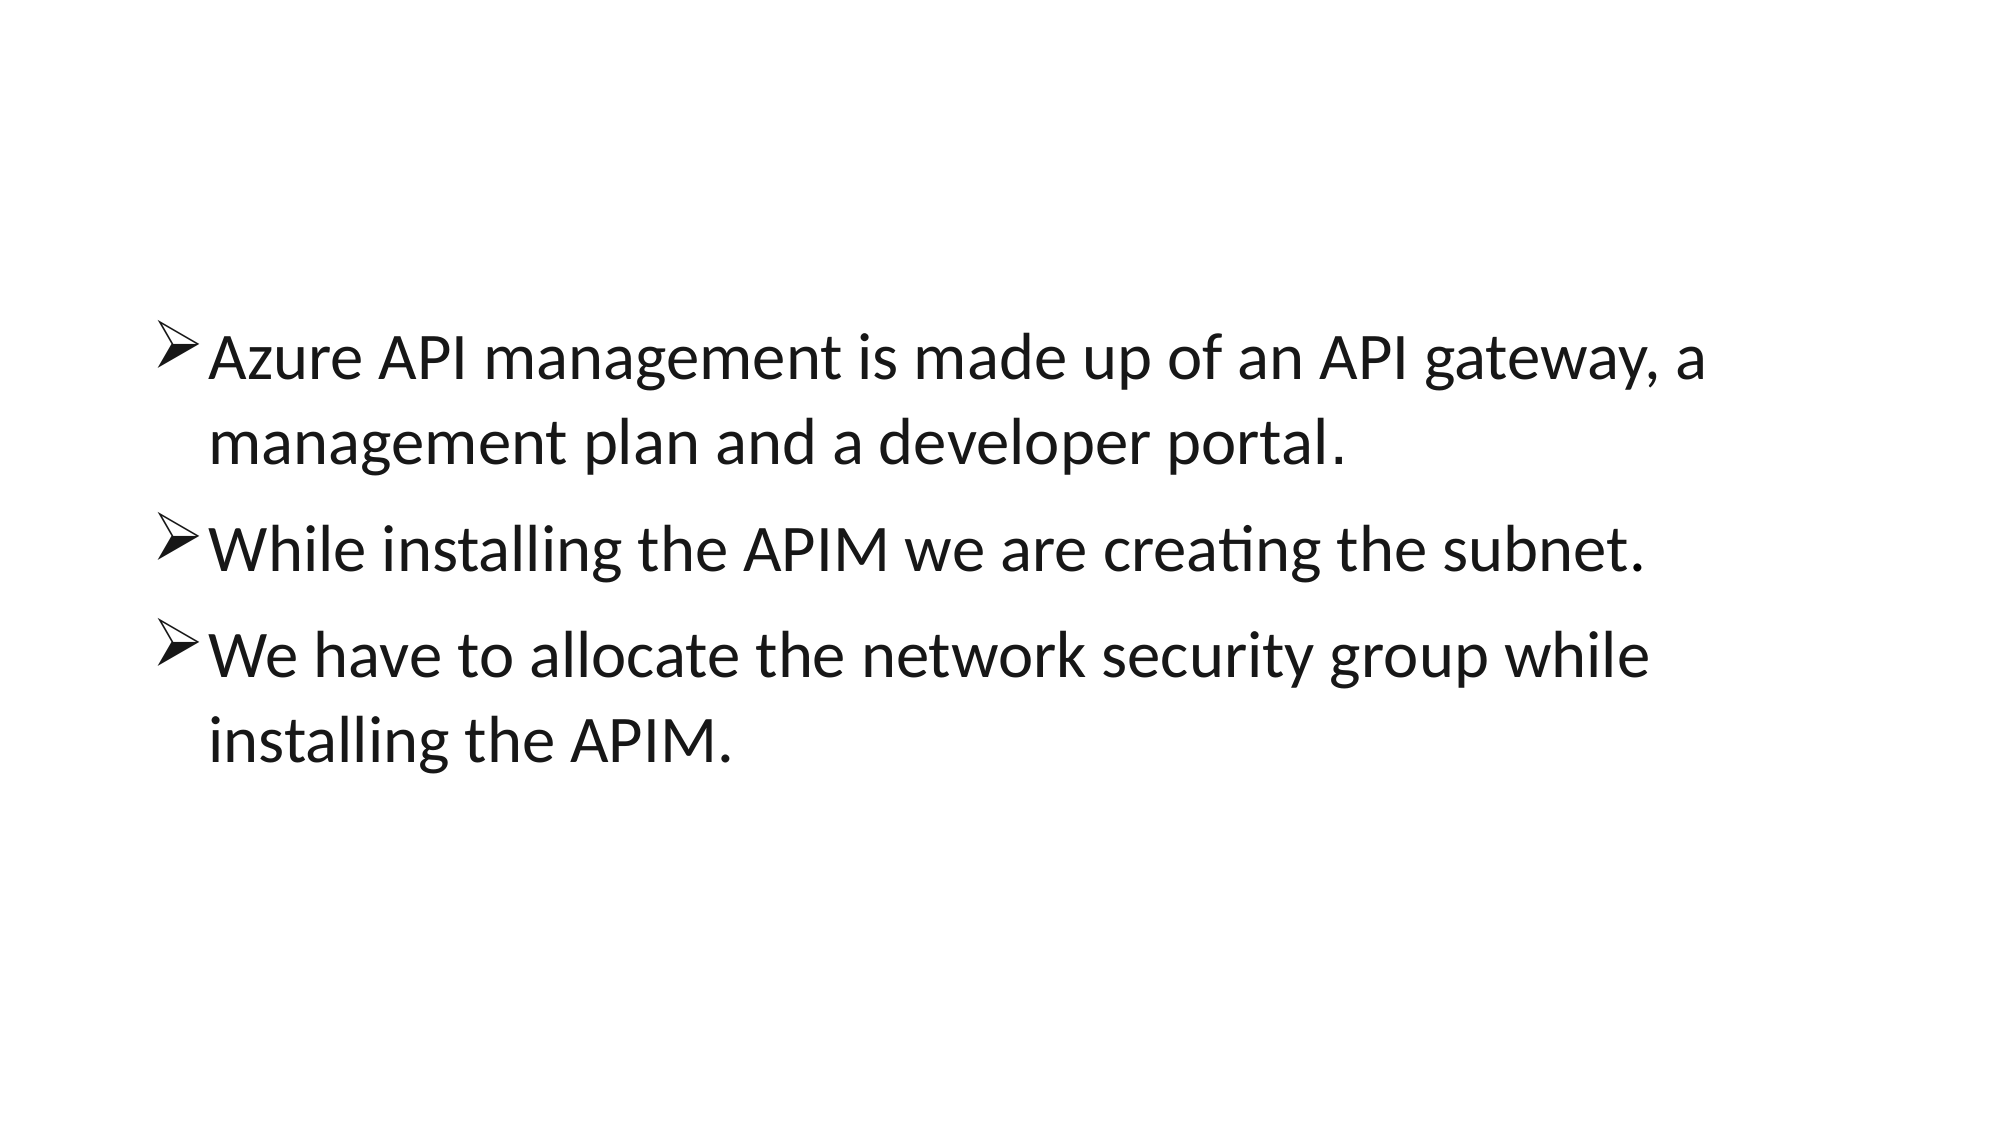

Azure API management is made up of an API gateway, a management plan and a developer portal.
While installing the APIM we are creating the subnet.
We have to allocate the network security group while installing the APIM.